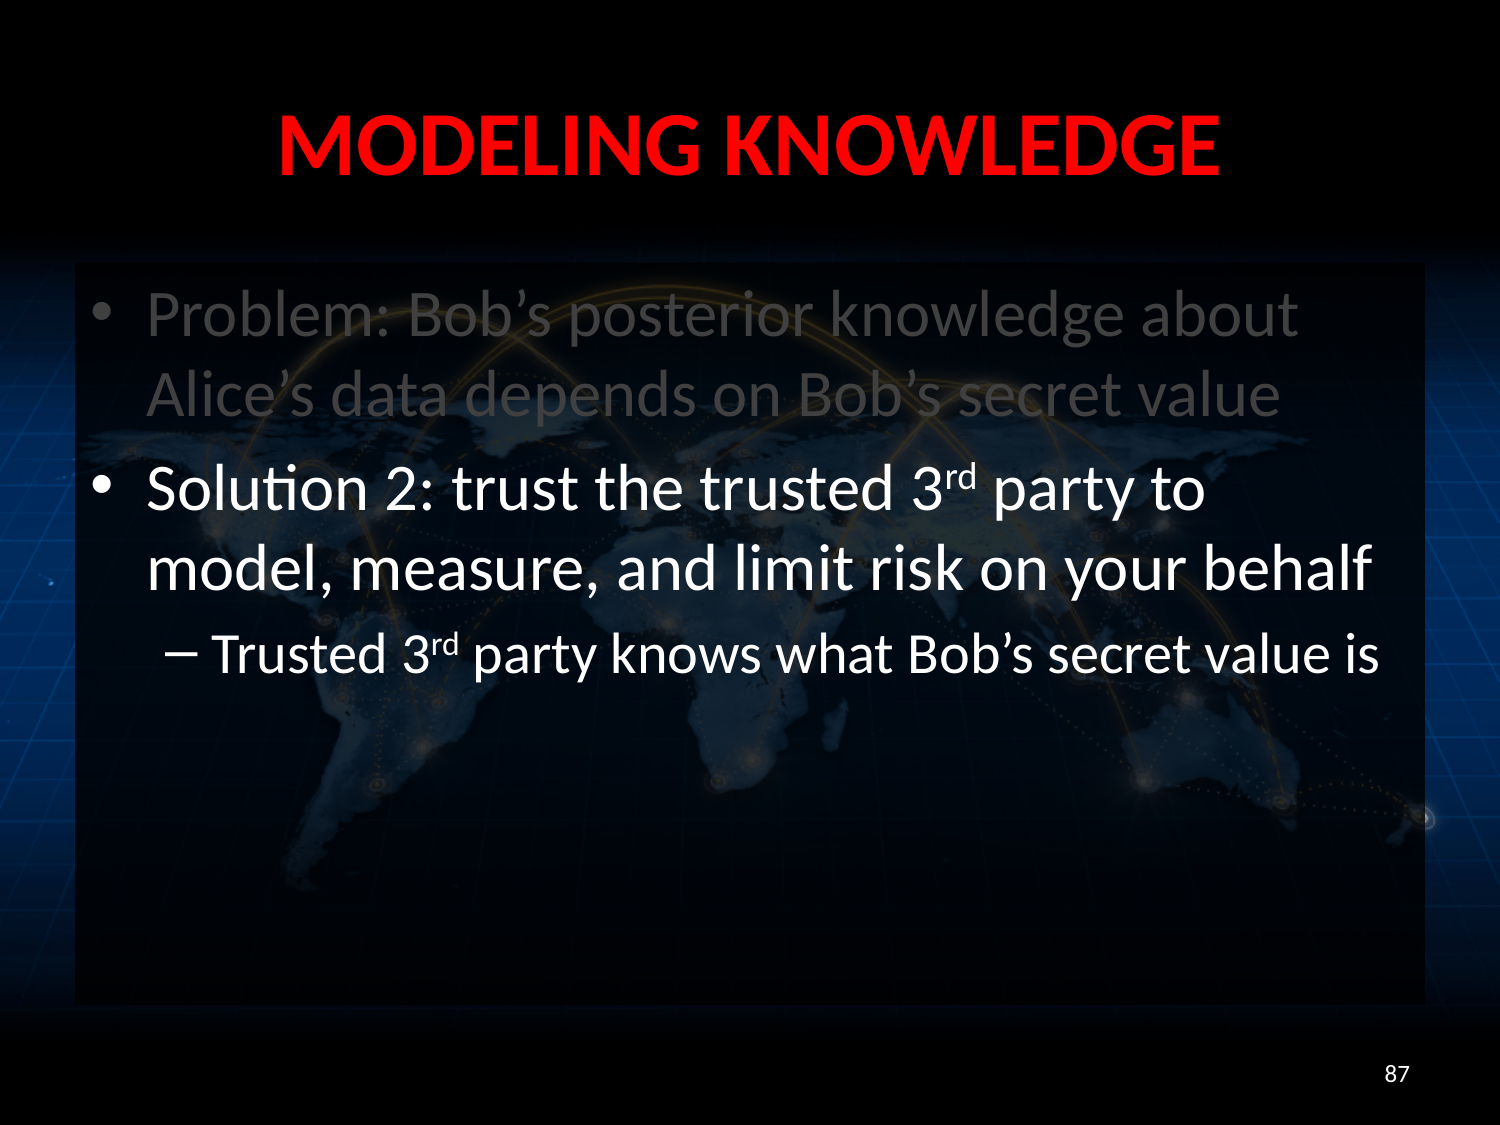

# Modeling knowledge
Problem: Bob’s posterior knowledge about Alice’s data depends on Bob’s secret value
Solution 2: trust the trusted 3rd party to model, measure, and limit risk on your behalf
Trusted 3rd party knows what Bob’s secret value is
87